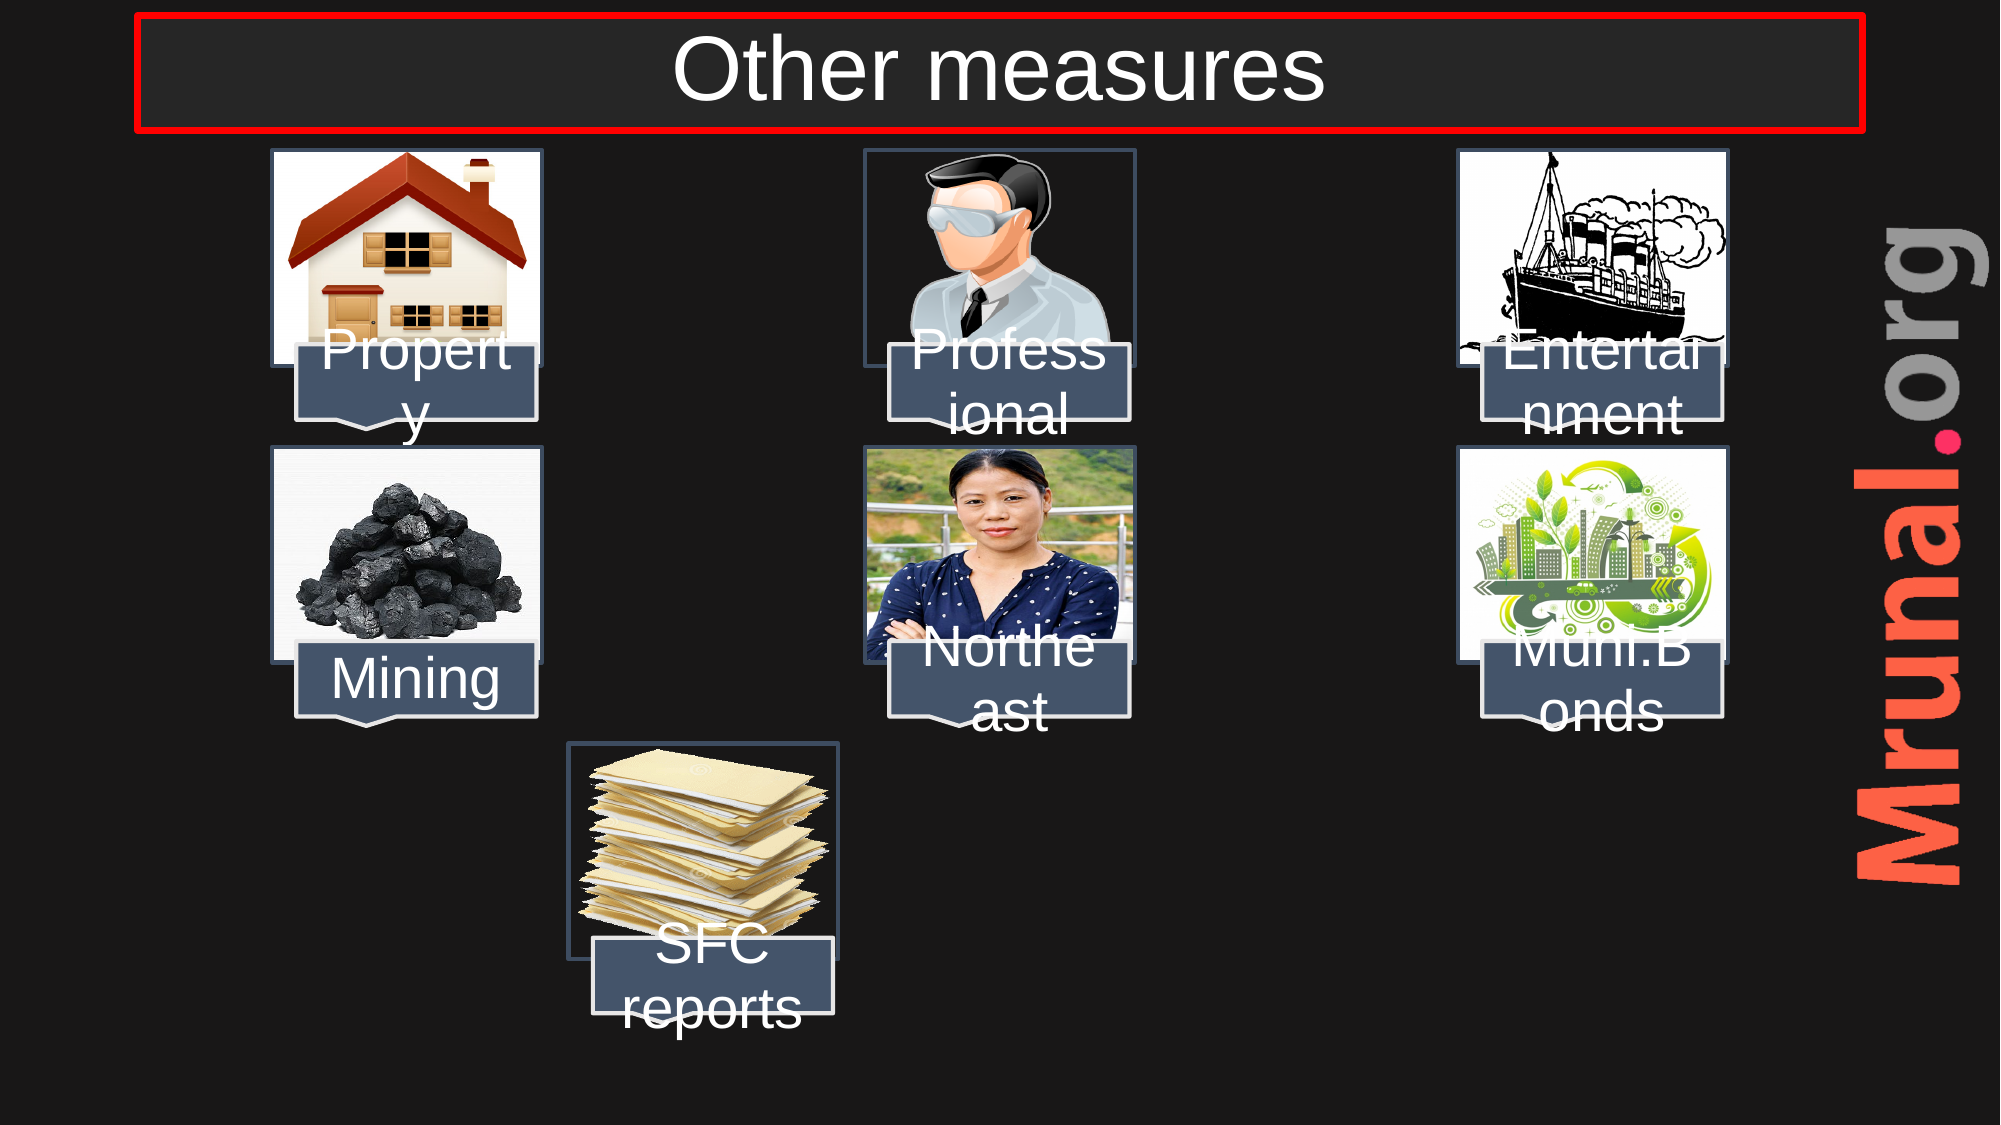

# Other measures
Property
Professional
Mining
Northeast
Entertainment
Muni.Bonds
SFC reports